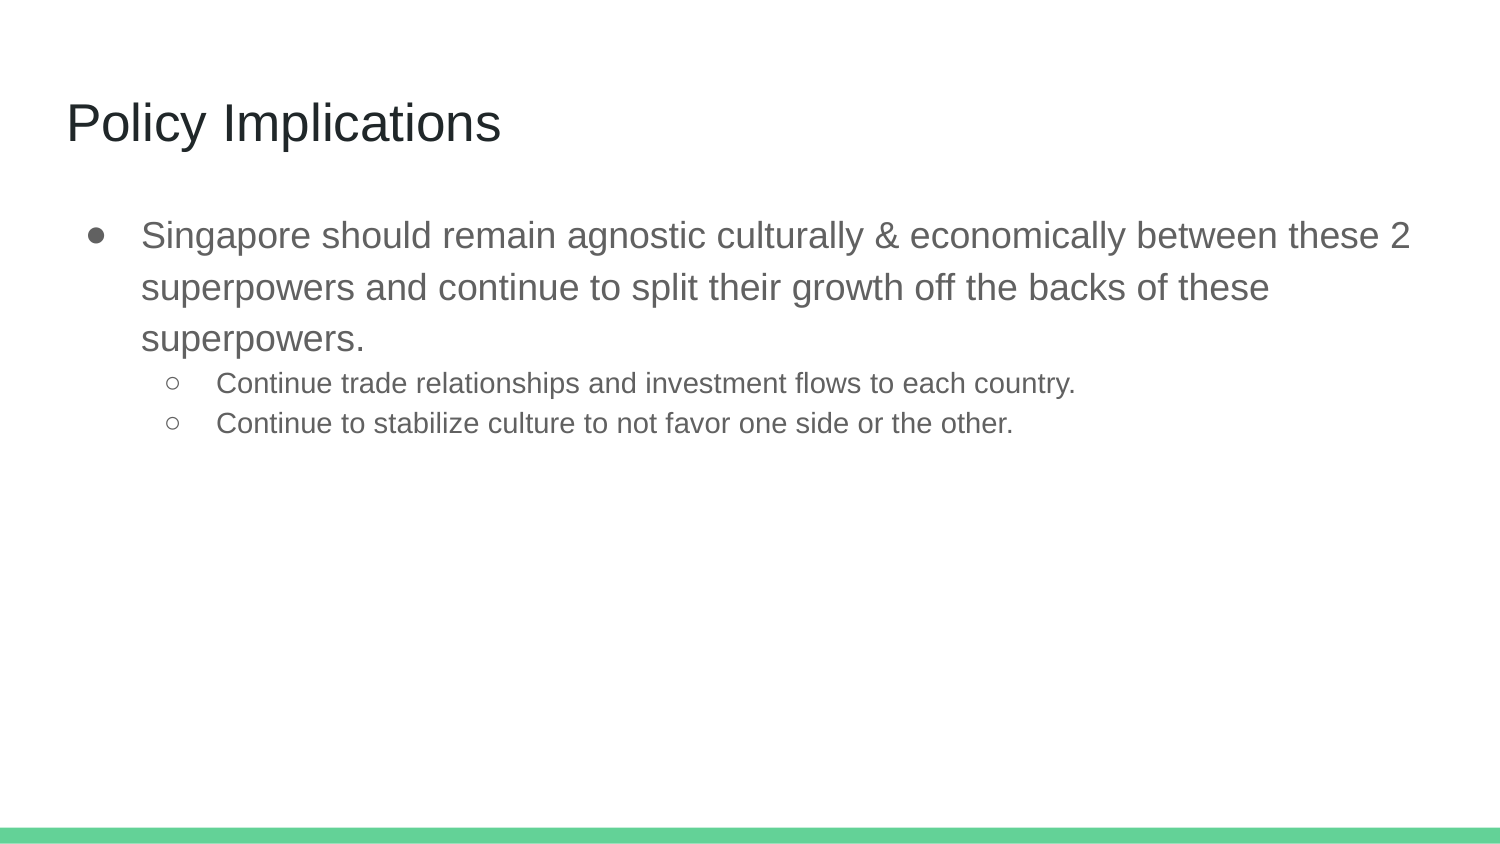

# Policy Implications
Singapore should remain agnostic culturally & economically between these 2 superpowers and continue to split their growth off the backs of these superpowers.
Continue trade relationships and investment flows to each country.
Continue to stabilize culture to not favor one side or the other.